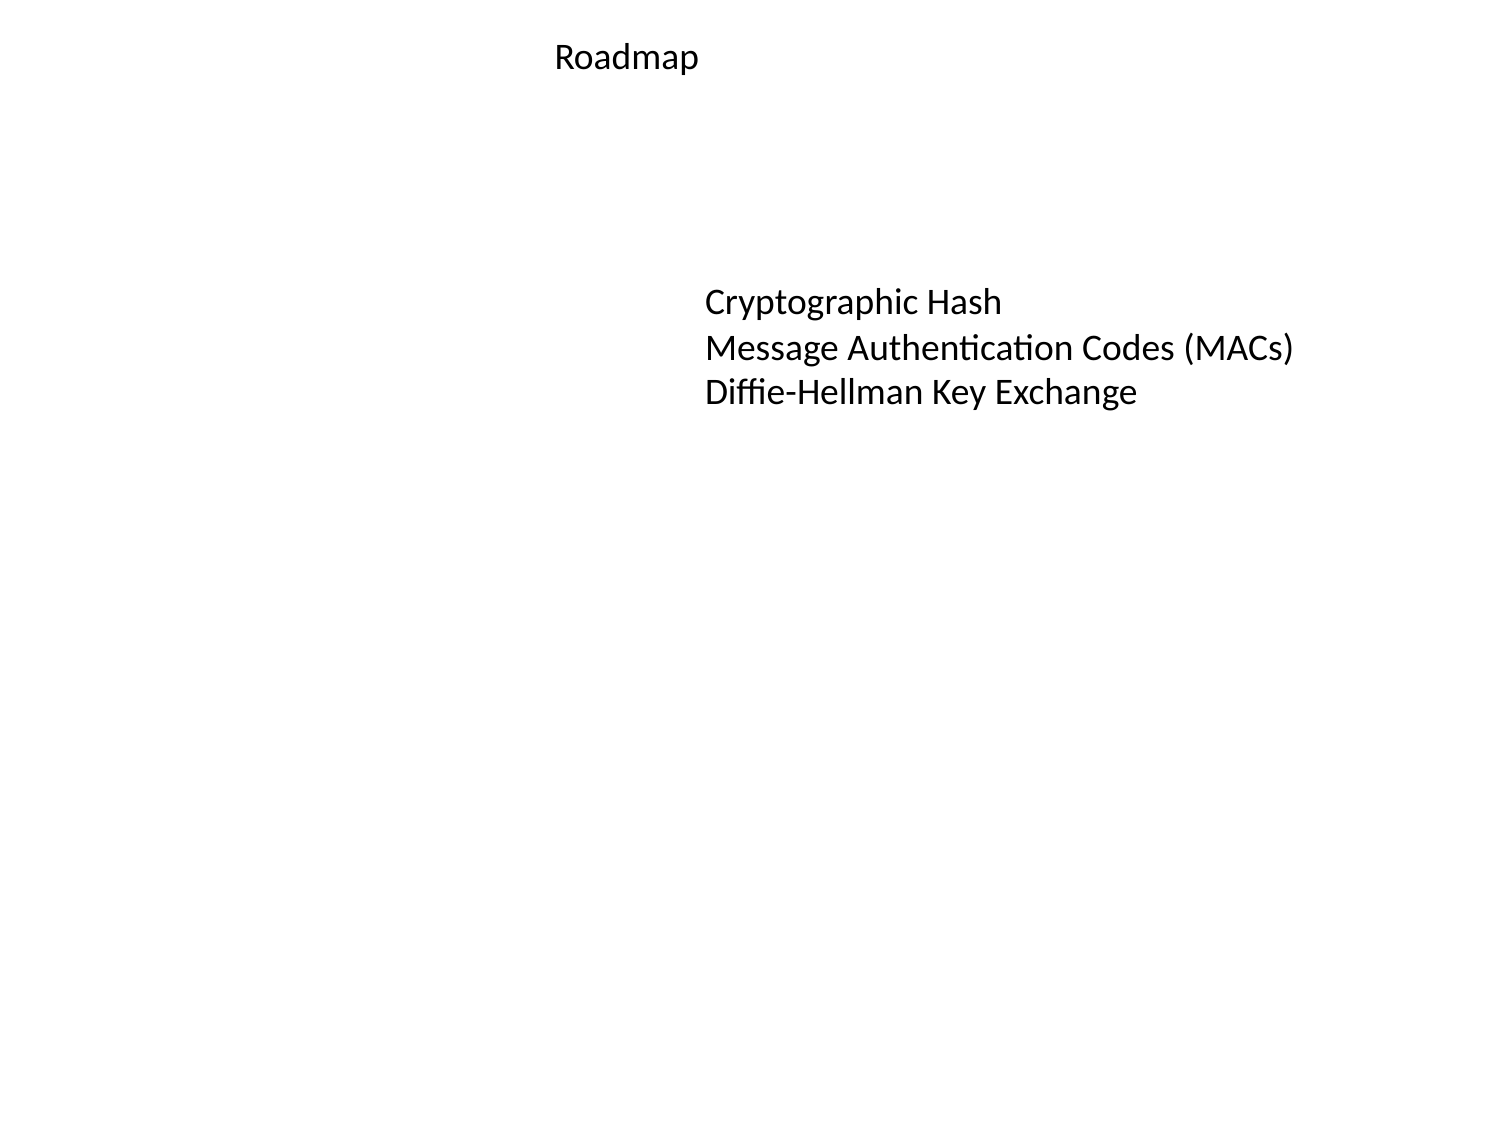

Roadmap
Cryptographic Hash
Message Authentication Codes (MACs)
Diffie-Hellman Key Exchange